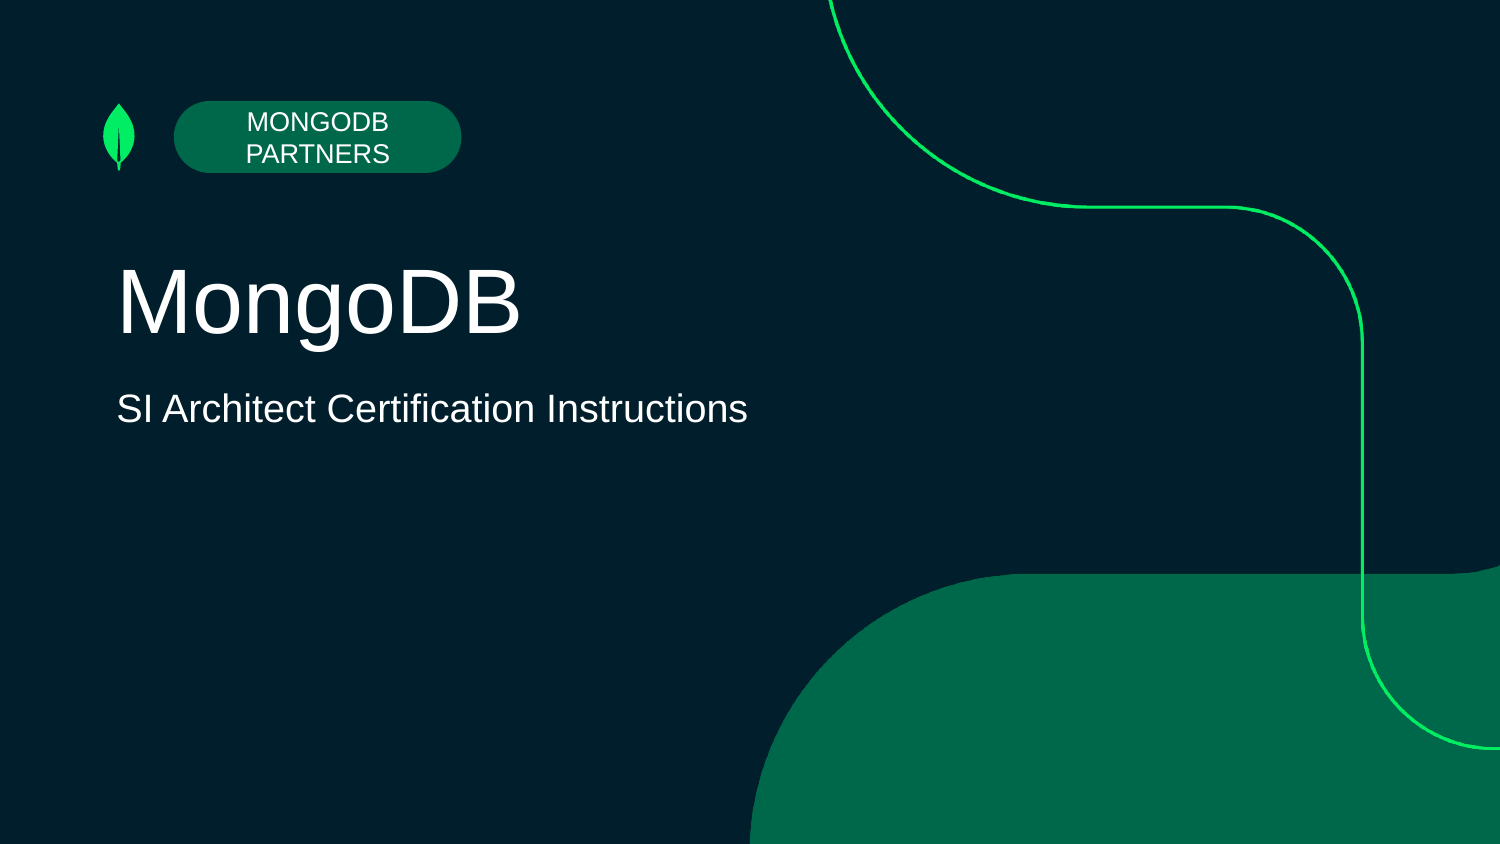

MONGODB PARTNERS
MongoDB
# SI Architect Certification Instructions